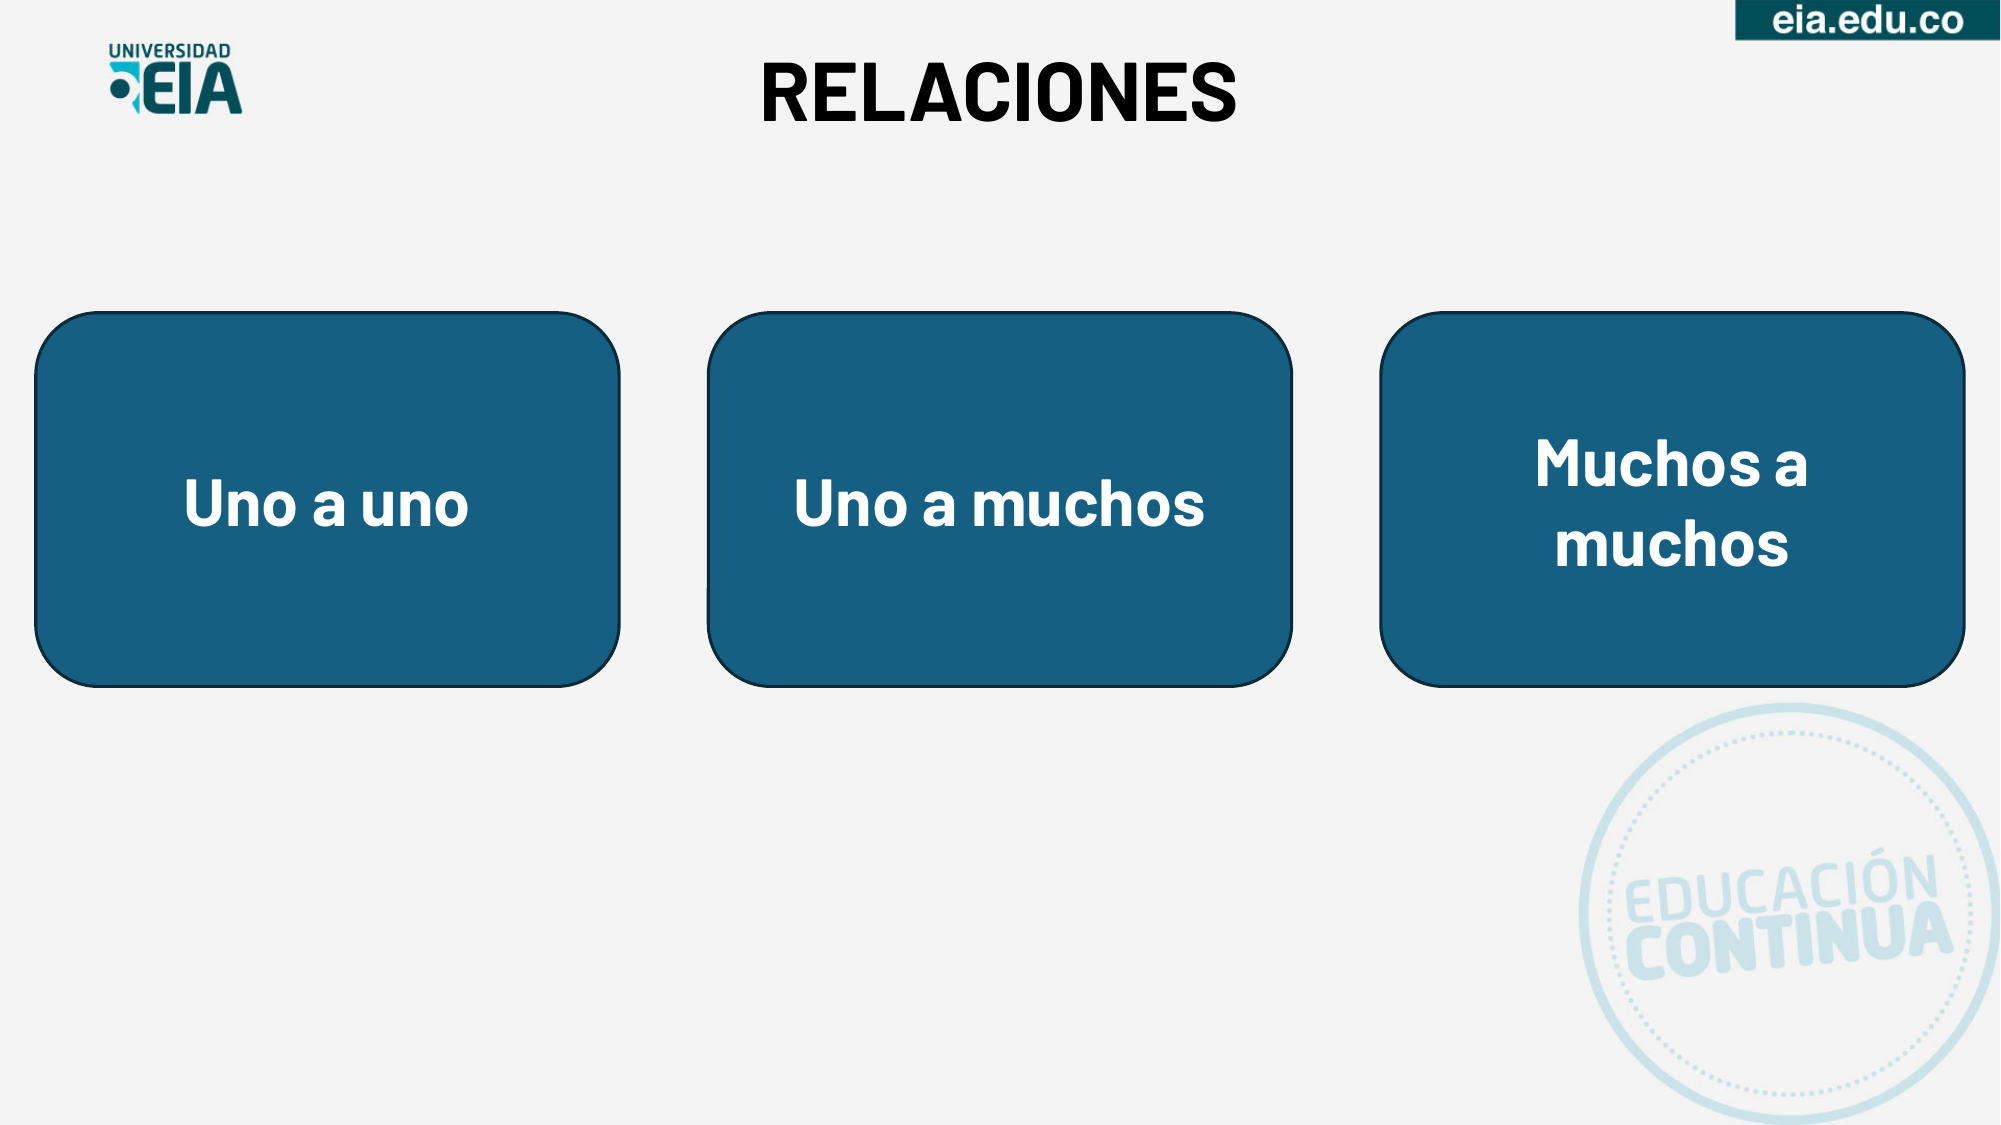

RELACIONES
Muchos a muchos
Uno a muchos
Uno a uno